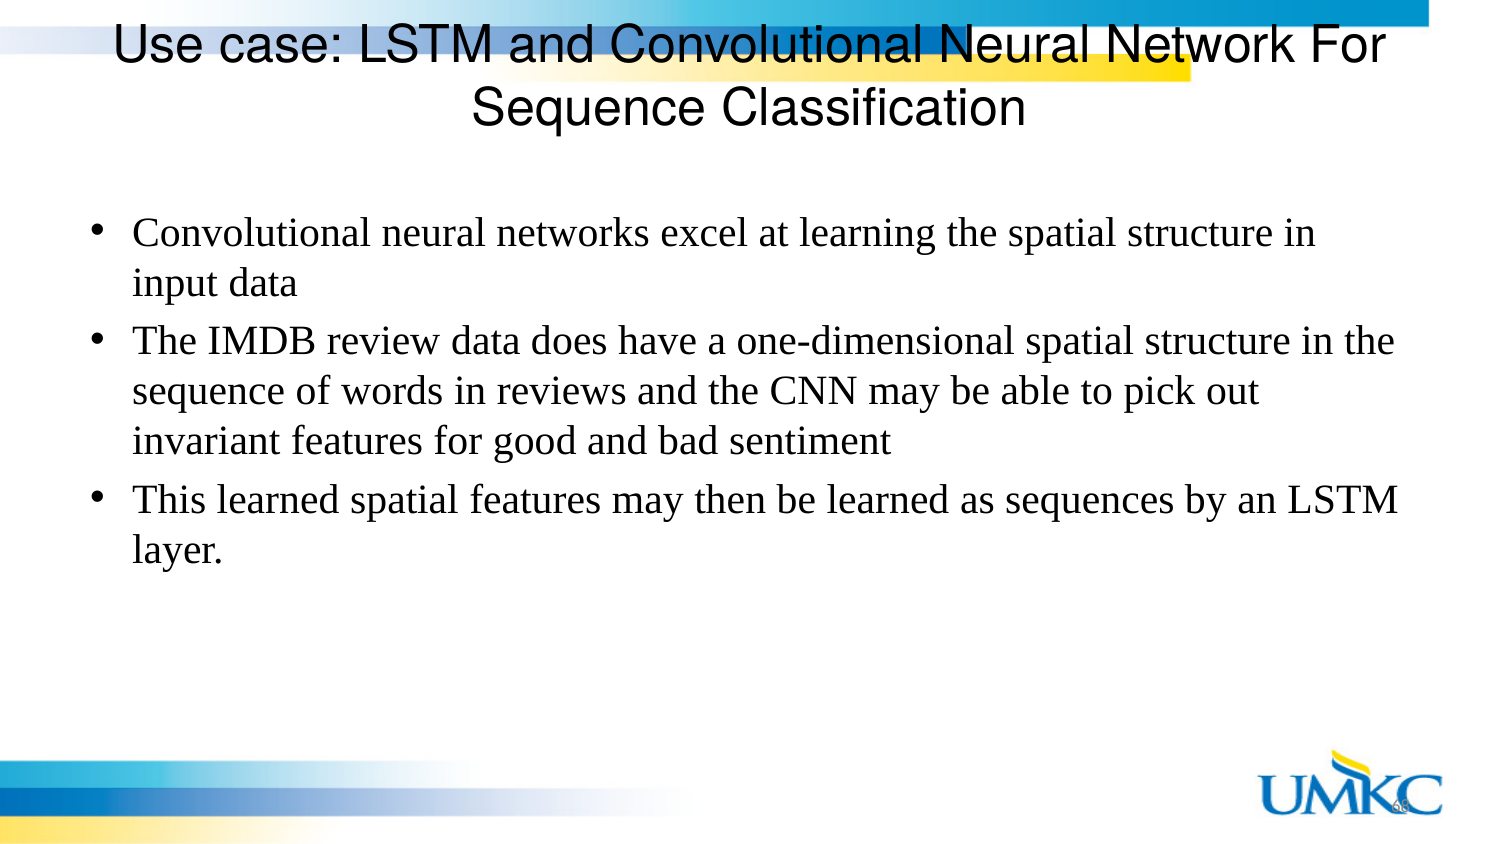

# Use case: LSTM and Convolutional Neural Network For Sequence Classification
Convolutional neural networks excel at learning the spatial structure in input data
The IMDB review data does have a one-dimensional spatial structure in the sequence of words in reviews and the CNN may be able to pick out invariant features for good and bad sentiment
This learned spatial features may then be learned as sequences by an LSTM layer.
68